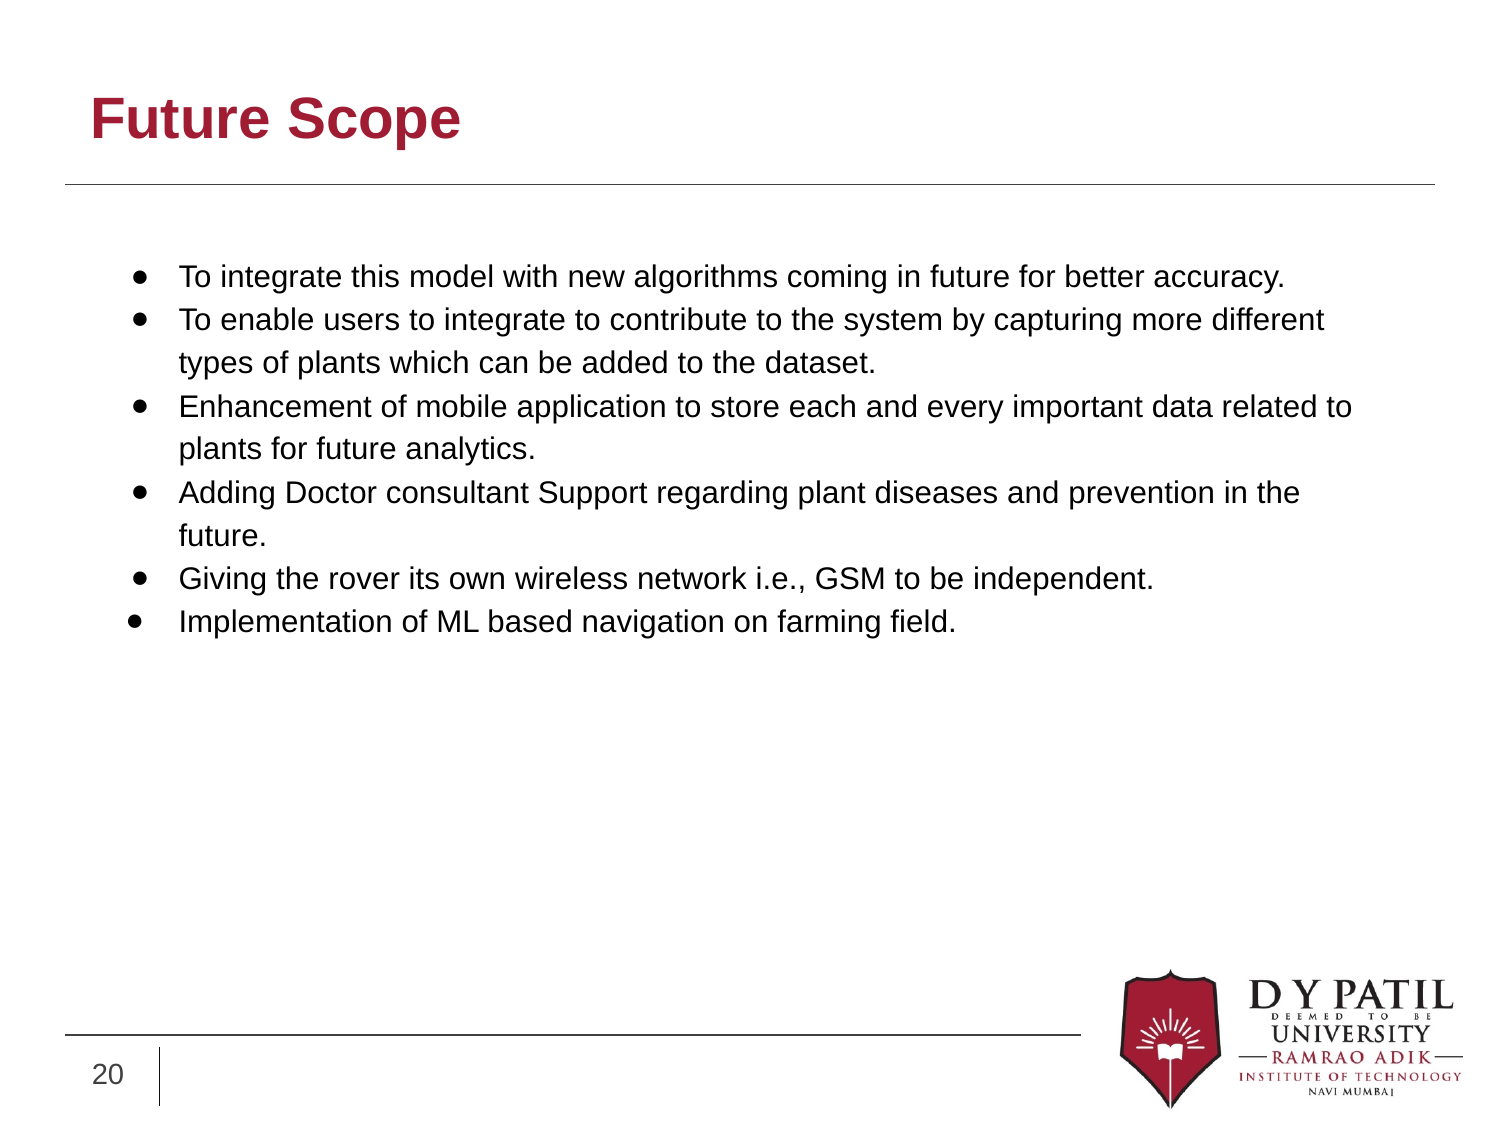

# Future Scope
To integrate this model with new algorithms coming in future for better accuracy.
To enable users to integrate to contribute to the system by capturing more different types of plants which can be added to the dataset.
Enhancement of mobile application to store each and every important data related to plants for future analytics.
Adding Doctor consultant Support regarding plant diseases and prevention in the future.
Giving the rover its own wireless network i.e., GSM to be independent.
Implementation of ML based navigation on farming field.

20